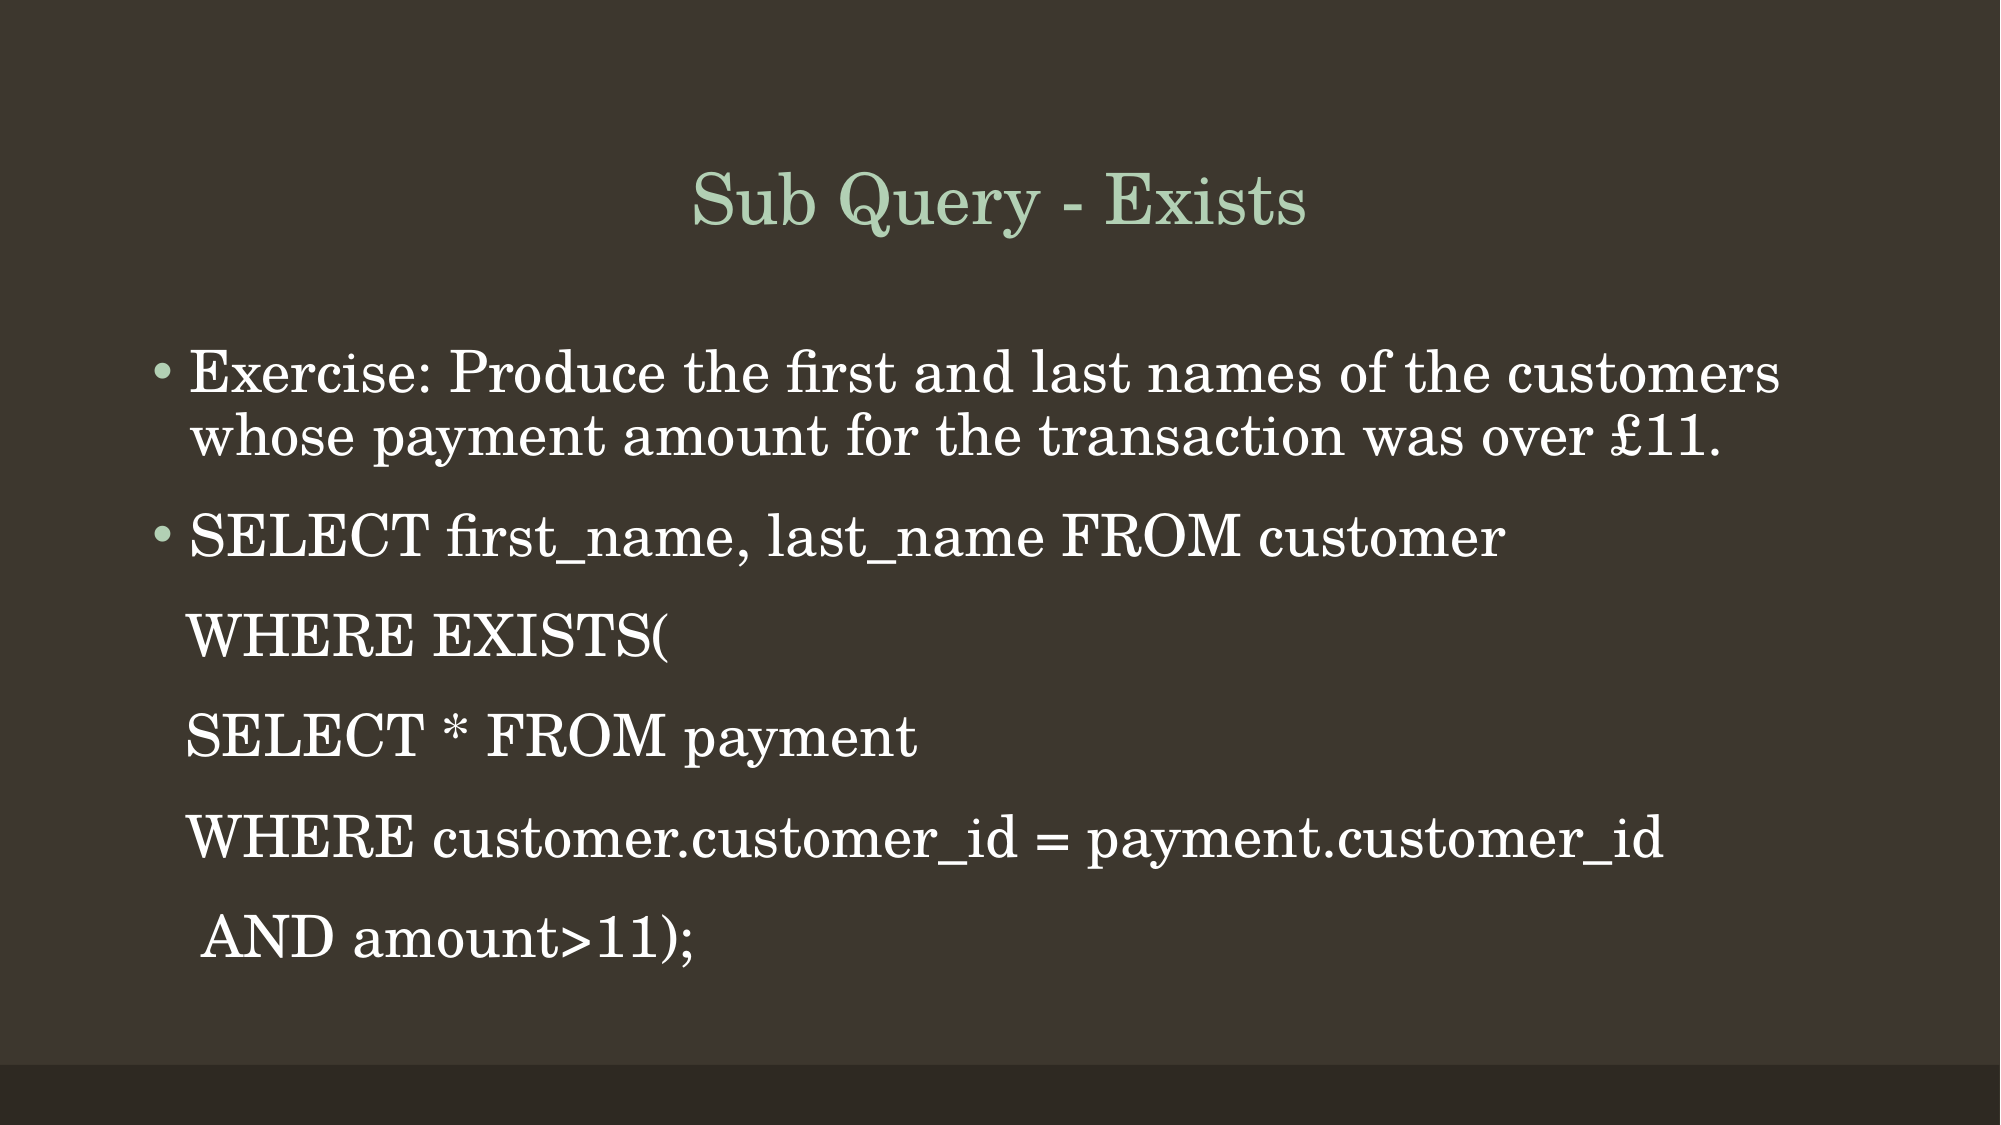

# Sub Query - Exists
Exercise: Produce the first and last names of the customers whose payment amount for the transaction was over £11.
SELECT first_name, last_name FROM customer
  WHERE EXISTS(
  SELECT * FROM payment
  WHERE customer.customer_id = payment.customer_id
   AND amount>11);